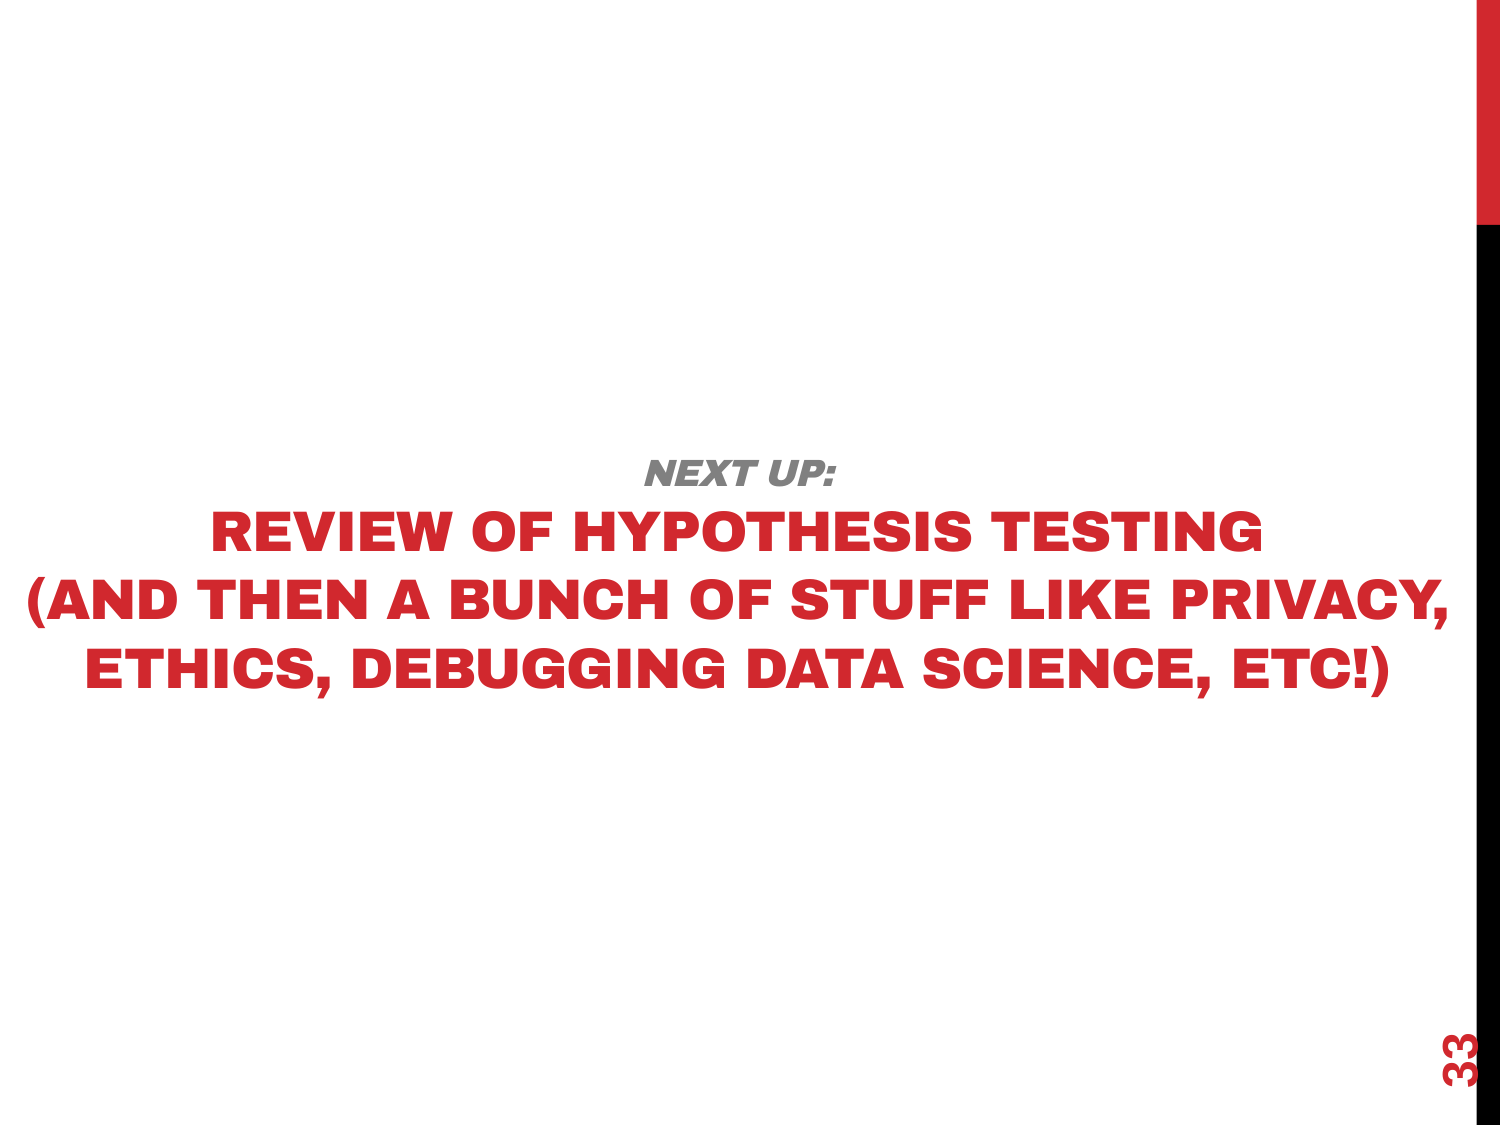

# Next Up: Review of Hypothesis Testing (and then a bunch of stuff like Privacy, Ethics, Debugging Data Science, Etc!)
33